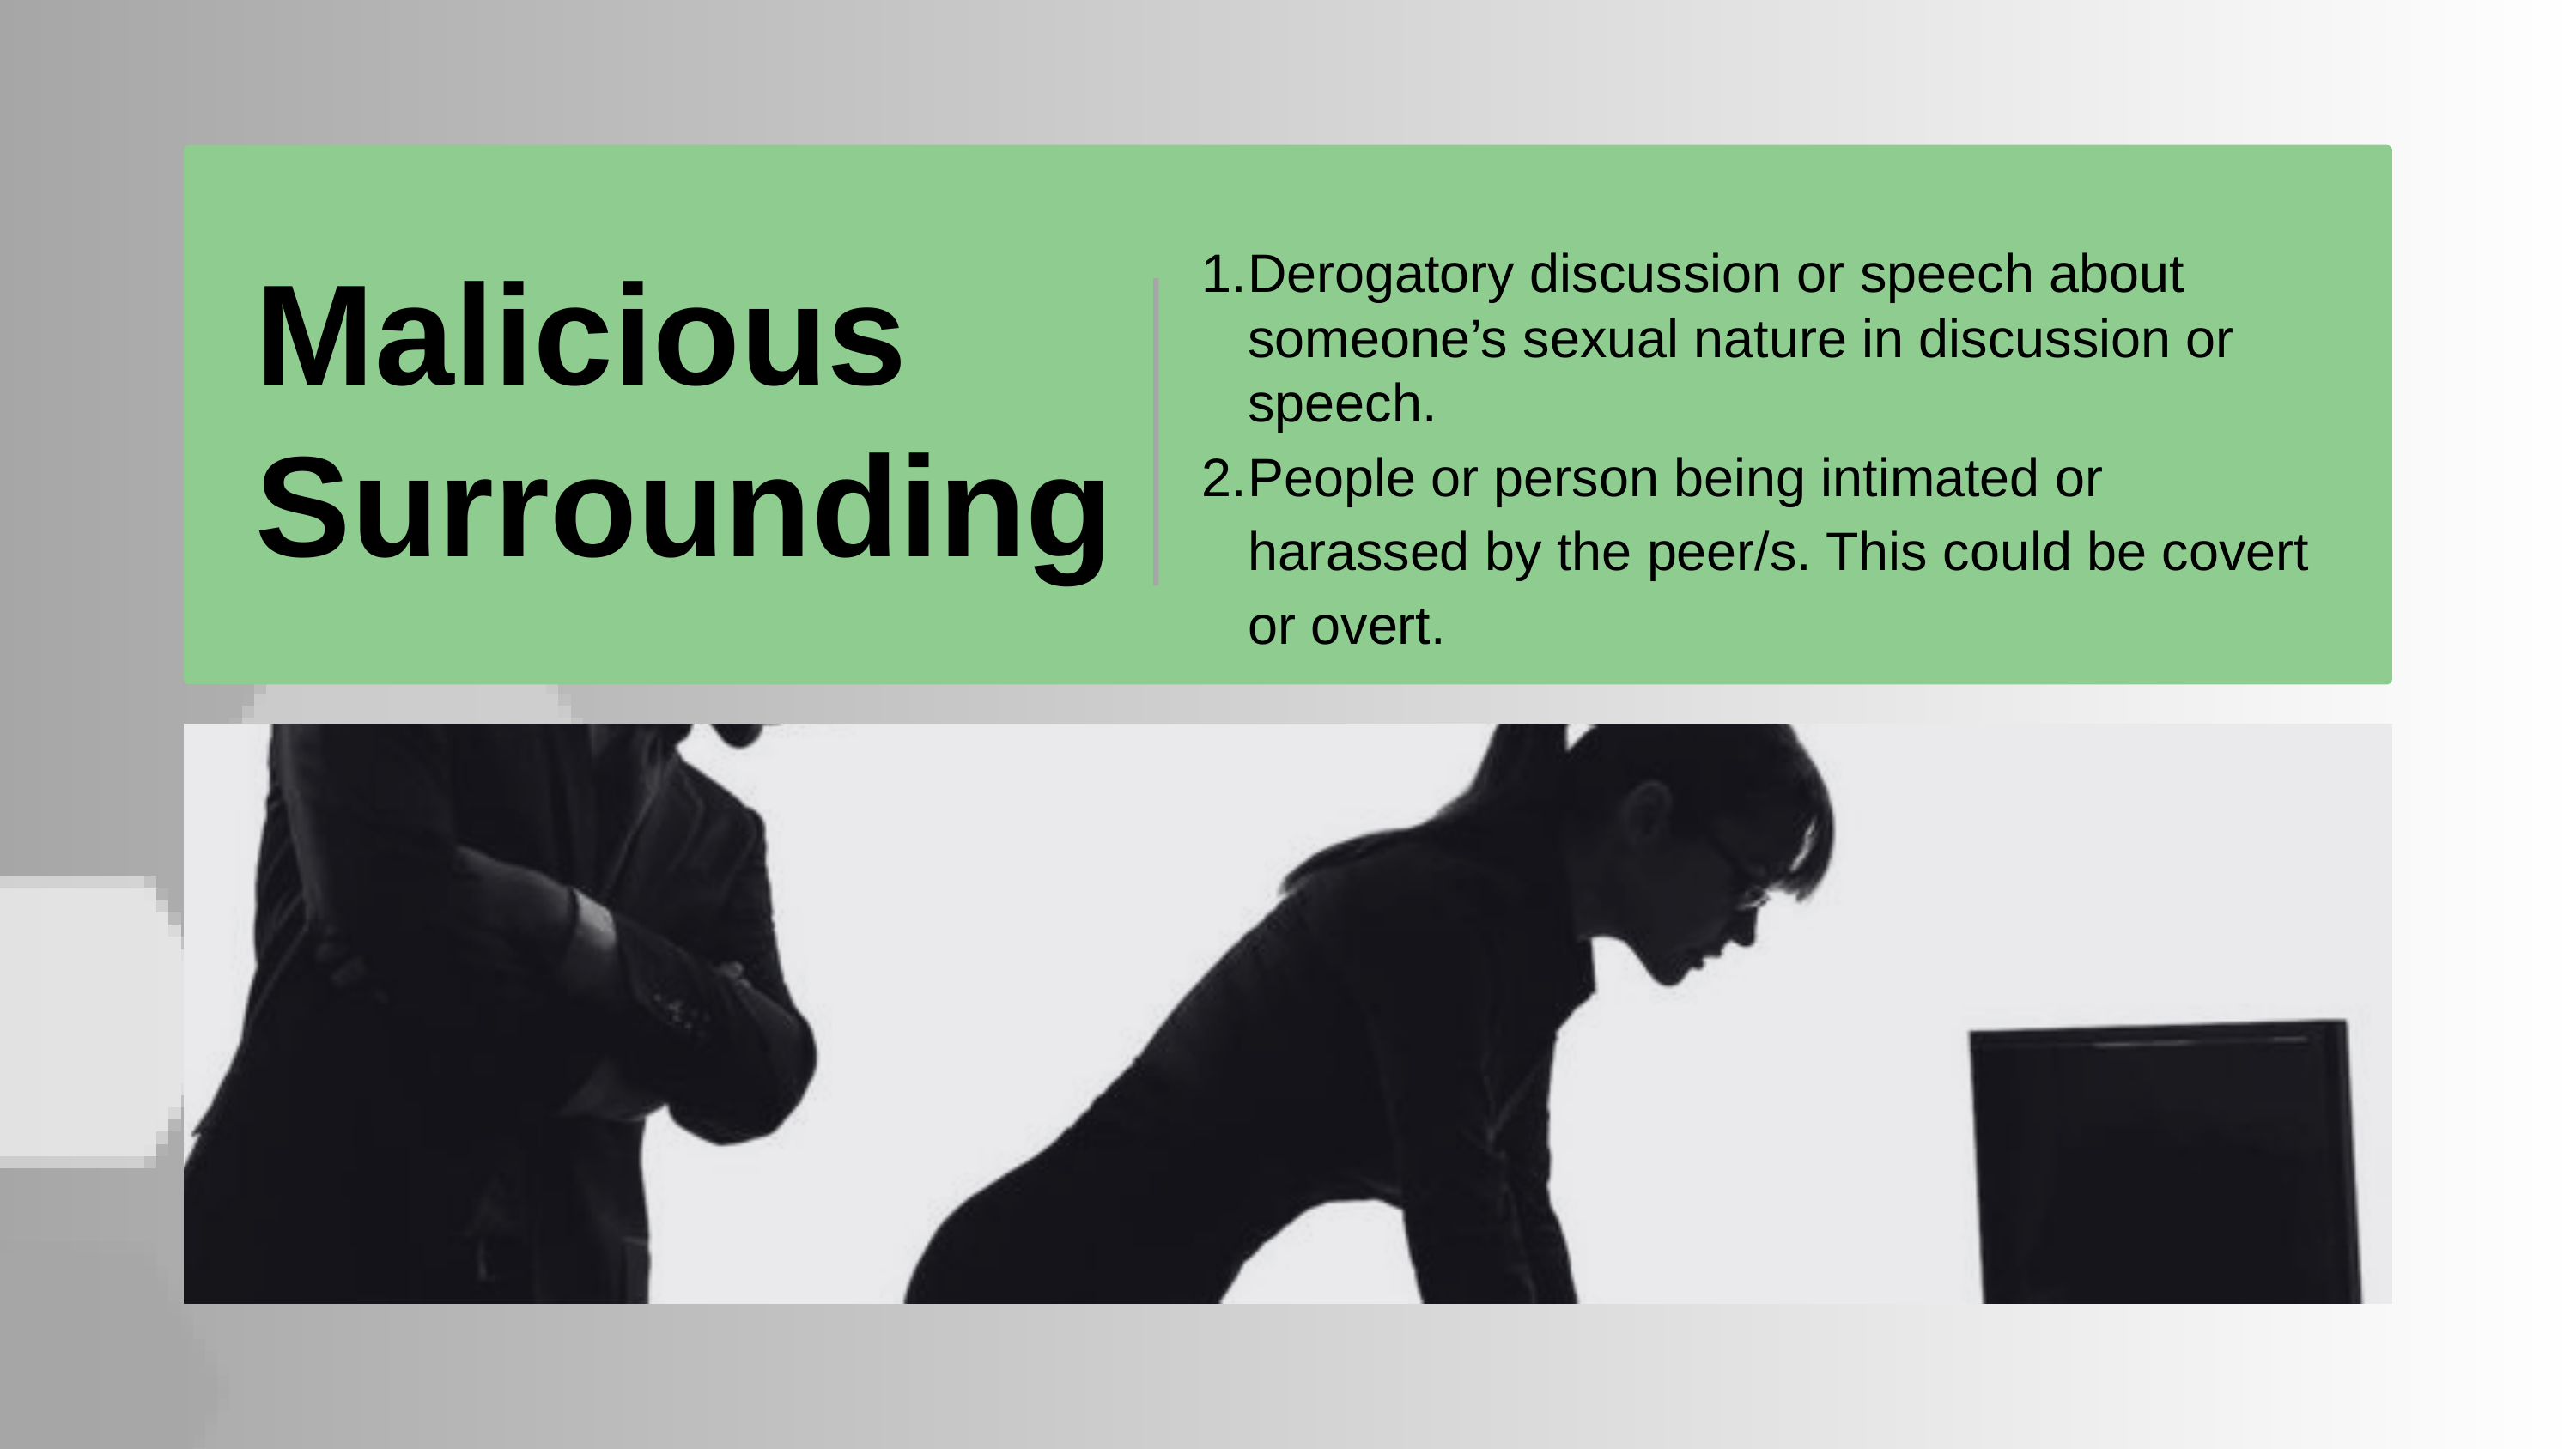

Derogatory discussion or speech about someone’s sexual nature in discussion or speech.
People or person being intimated or harassed by the peer/s. This could be covert or overt.

Malicious
Surrounding